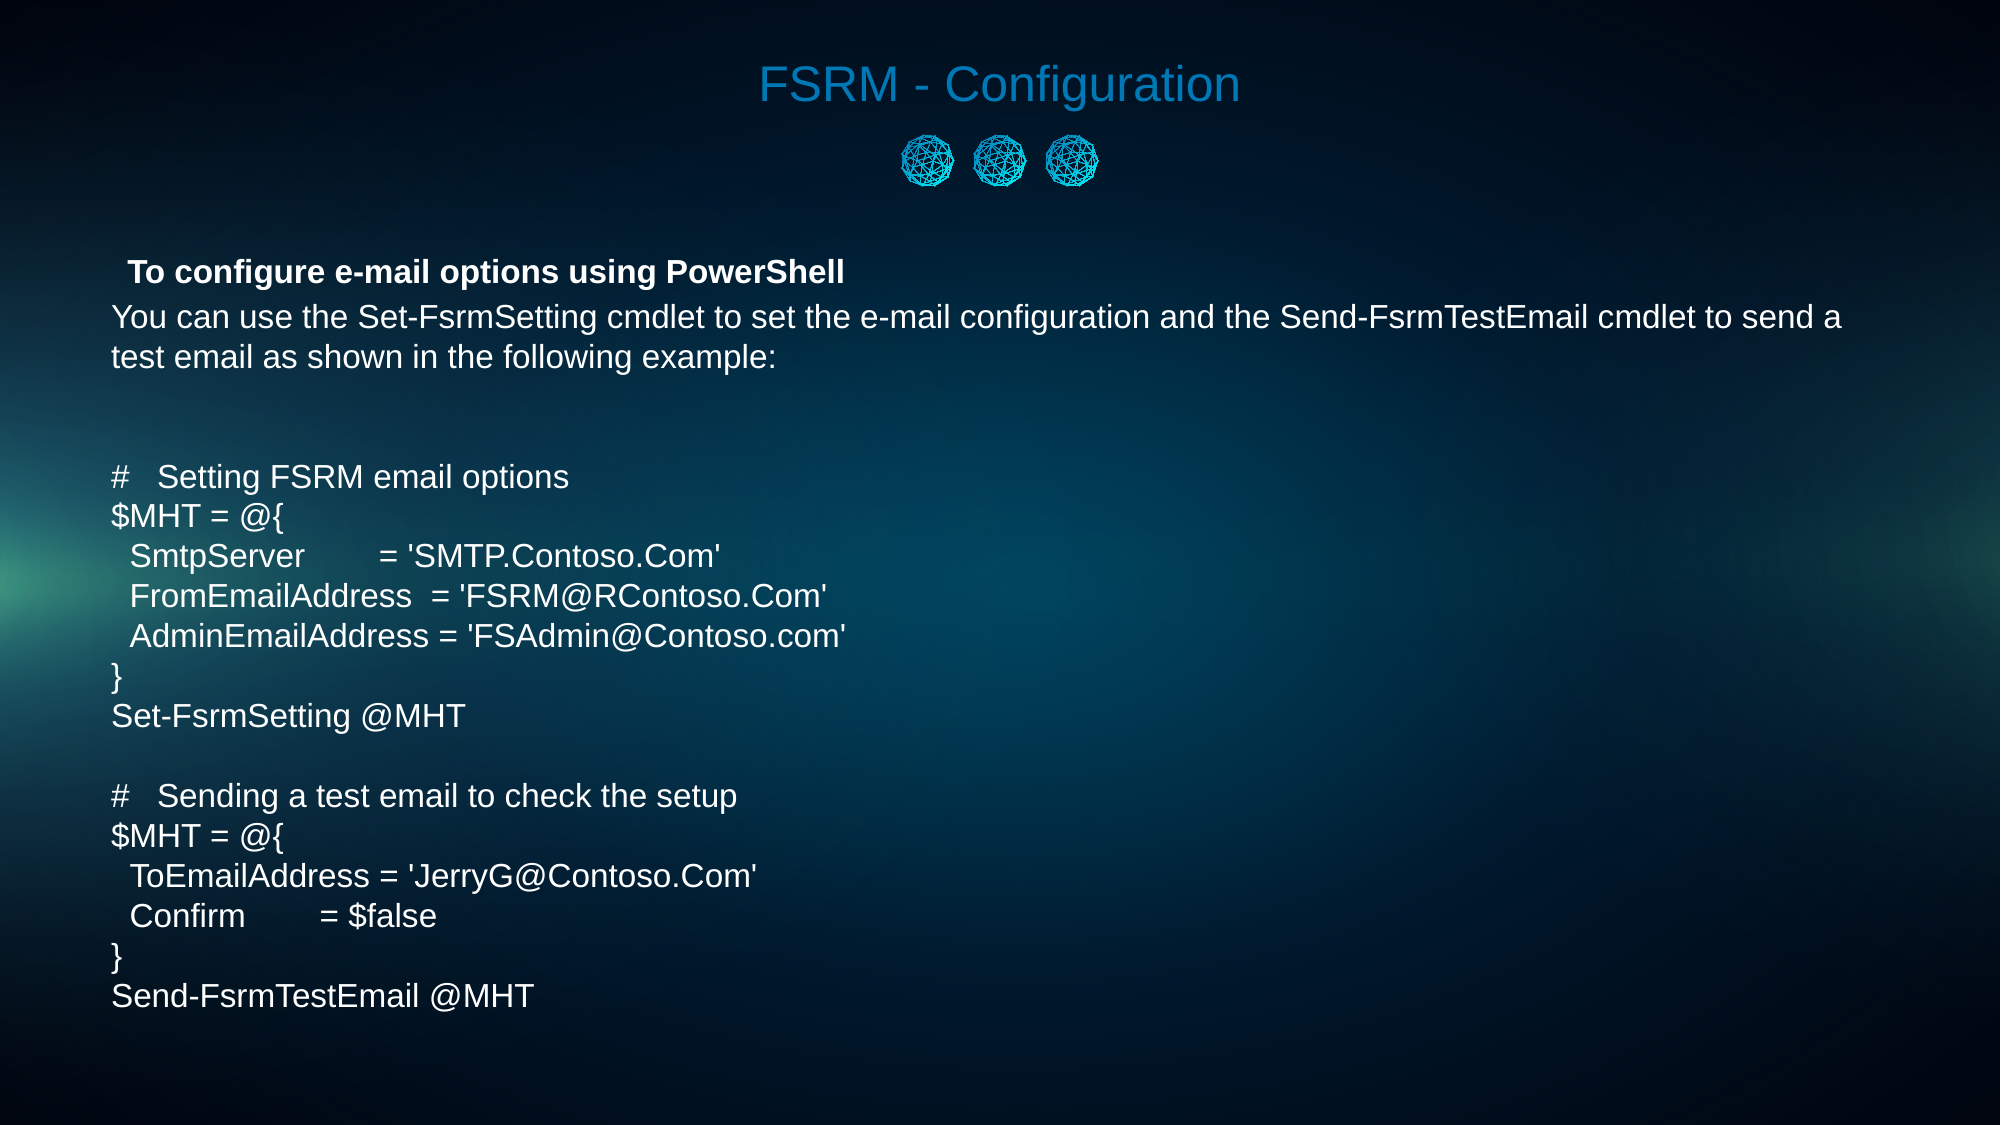

FSRM - Configuration

 To configure e-mail options using PowerShell
You can use the Set-FsrmSetting cmdlet to set the e-mail configuration and the Send-FsrmTestEmail cmdlet to send a test email as shown in the following example:

#   Setting FSRM email options
$MHT = @{
  SmtpServer        = 'SMTP.Contoso.Com'
  FromEmailAddress  = 'FSRM@RContoso.Com'
  AdminEmailAddress = 'FSAdmin@Contoso.com'
}
Set-FsrmSetting @MHT

#   Sending a test email to check the setup
$MHT = @{
  ToEmailAddress = 'JerryG@Contoso.Com'
  Confirm        = $false
}
Send-FsrmTestEmail @MHT